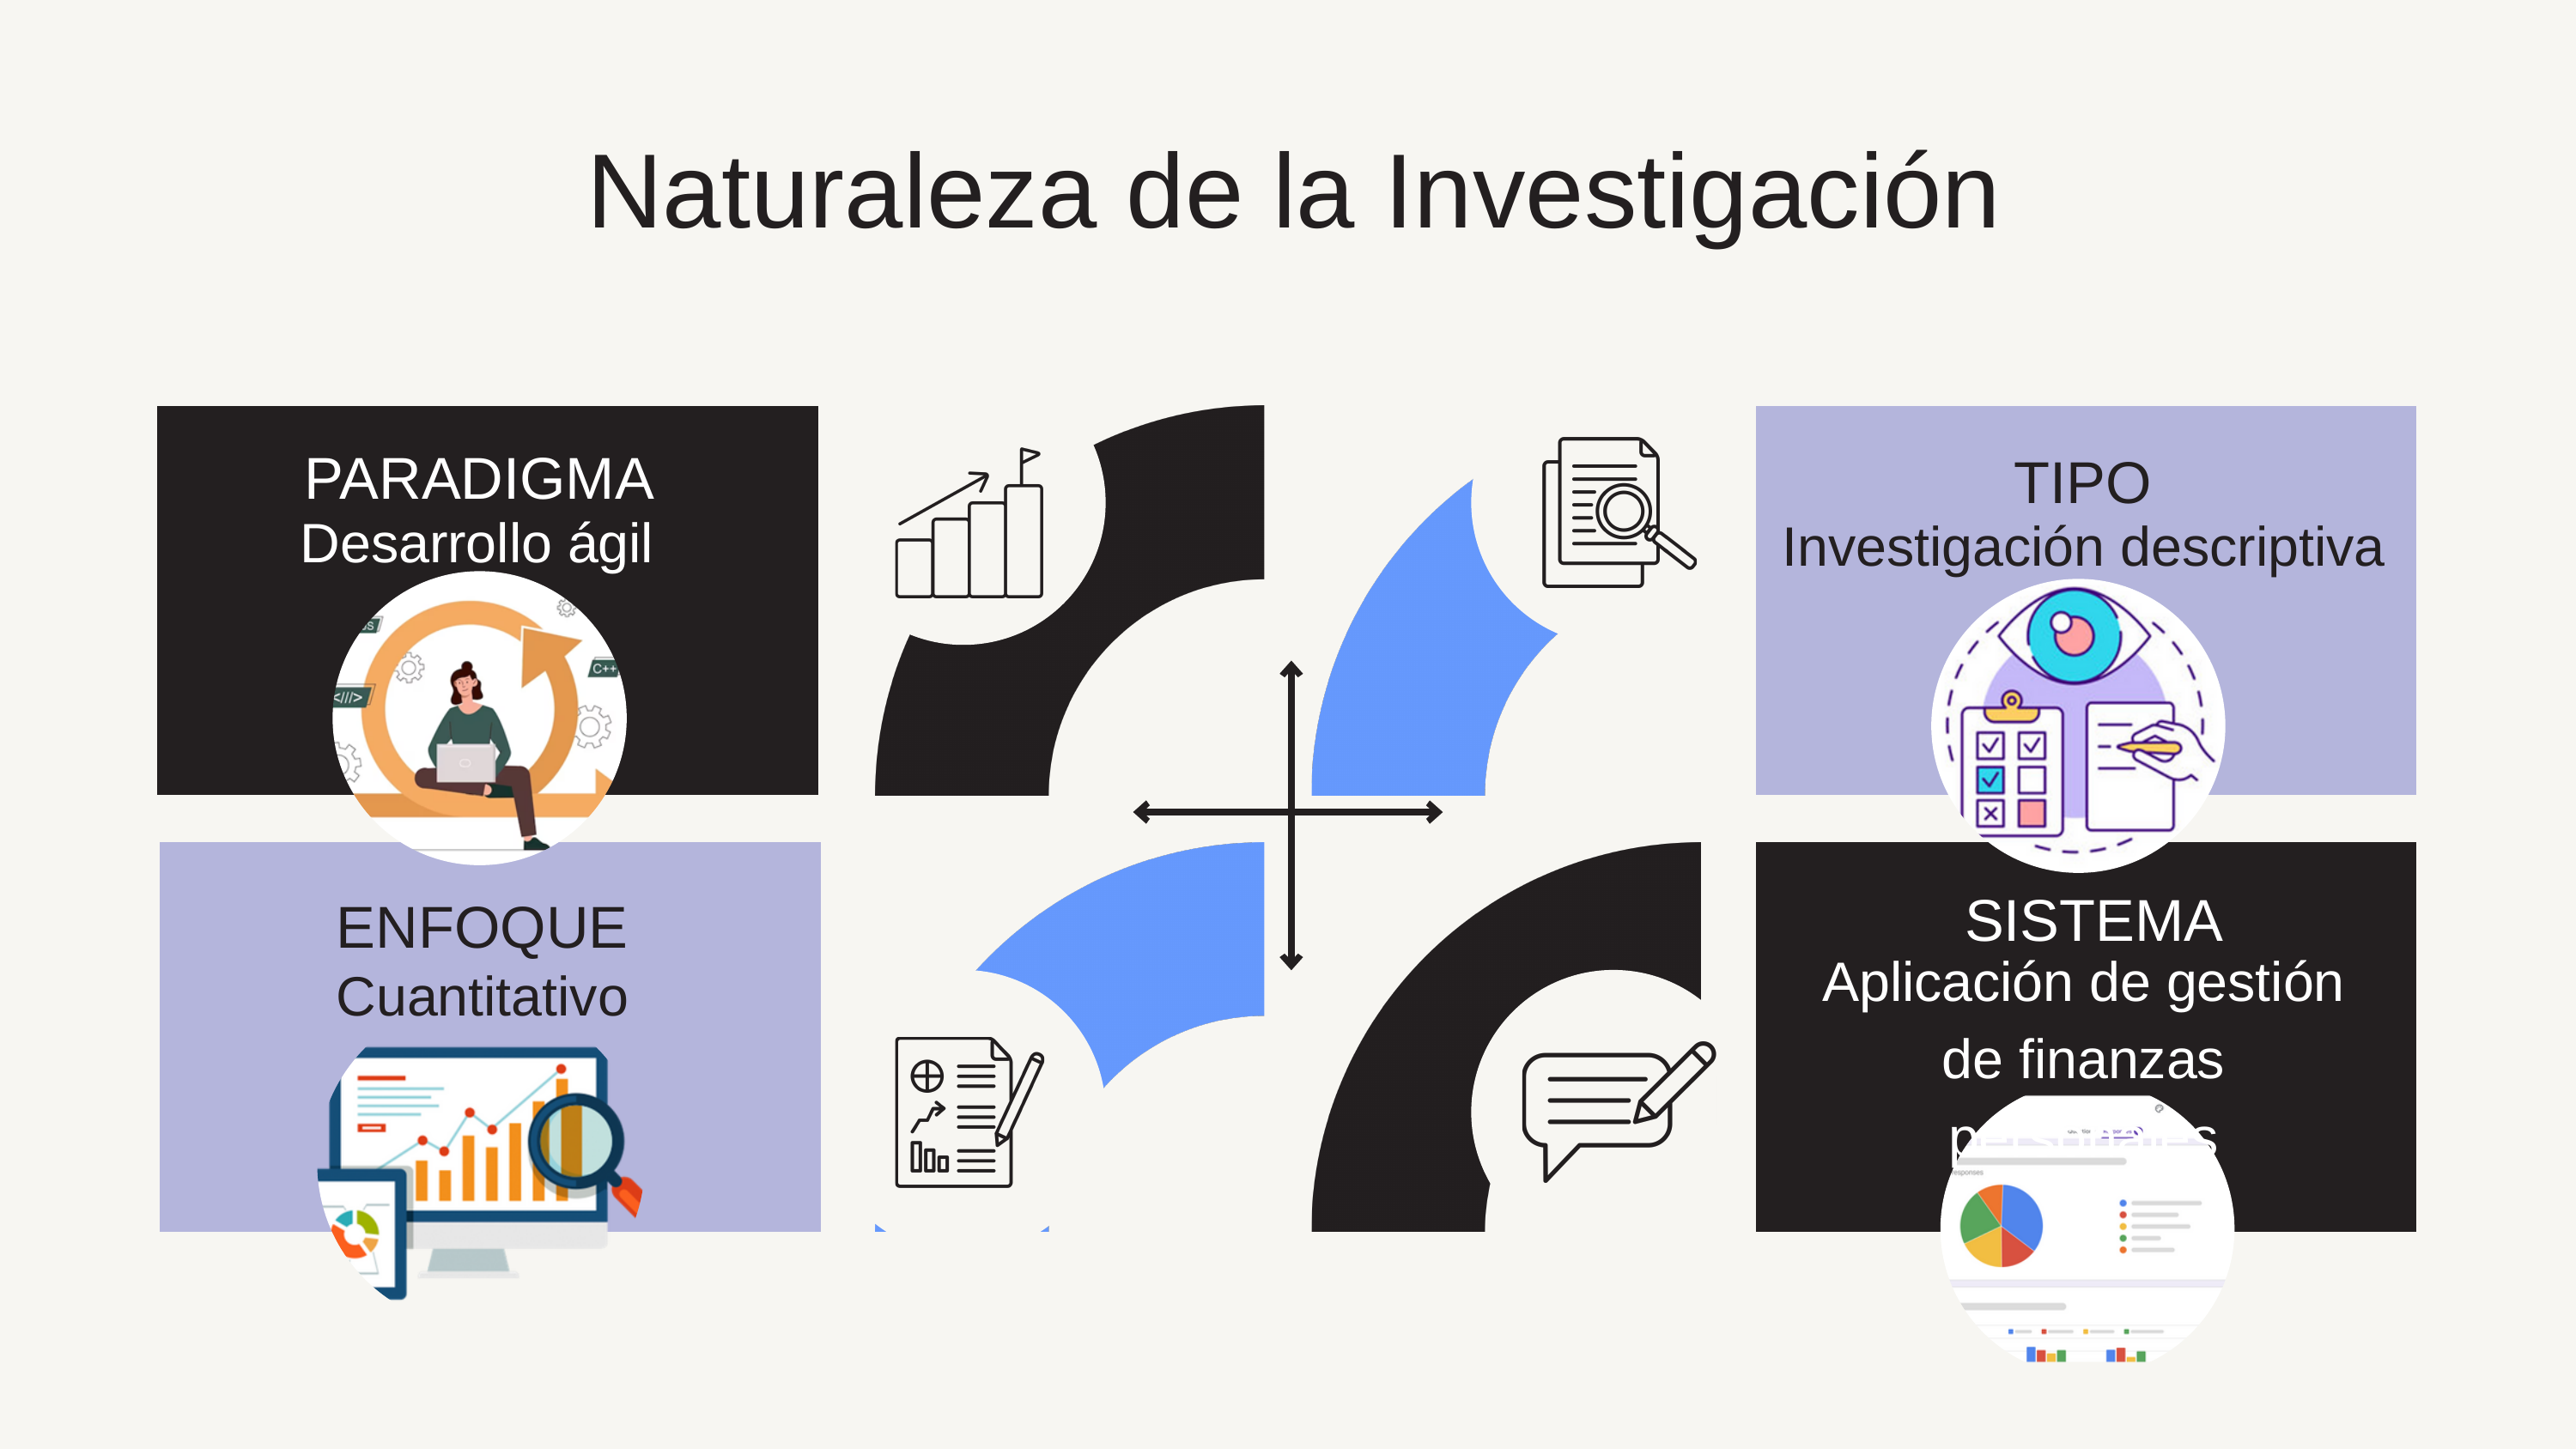

Naturaleza de la Investigación

PARADIGMA
TIPO

Desarrollo ágil
Investigación descriptiva

SISTEMA
ENFOQUE
Aplicación de gestión de finanzas personales
Cuantitativo